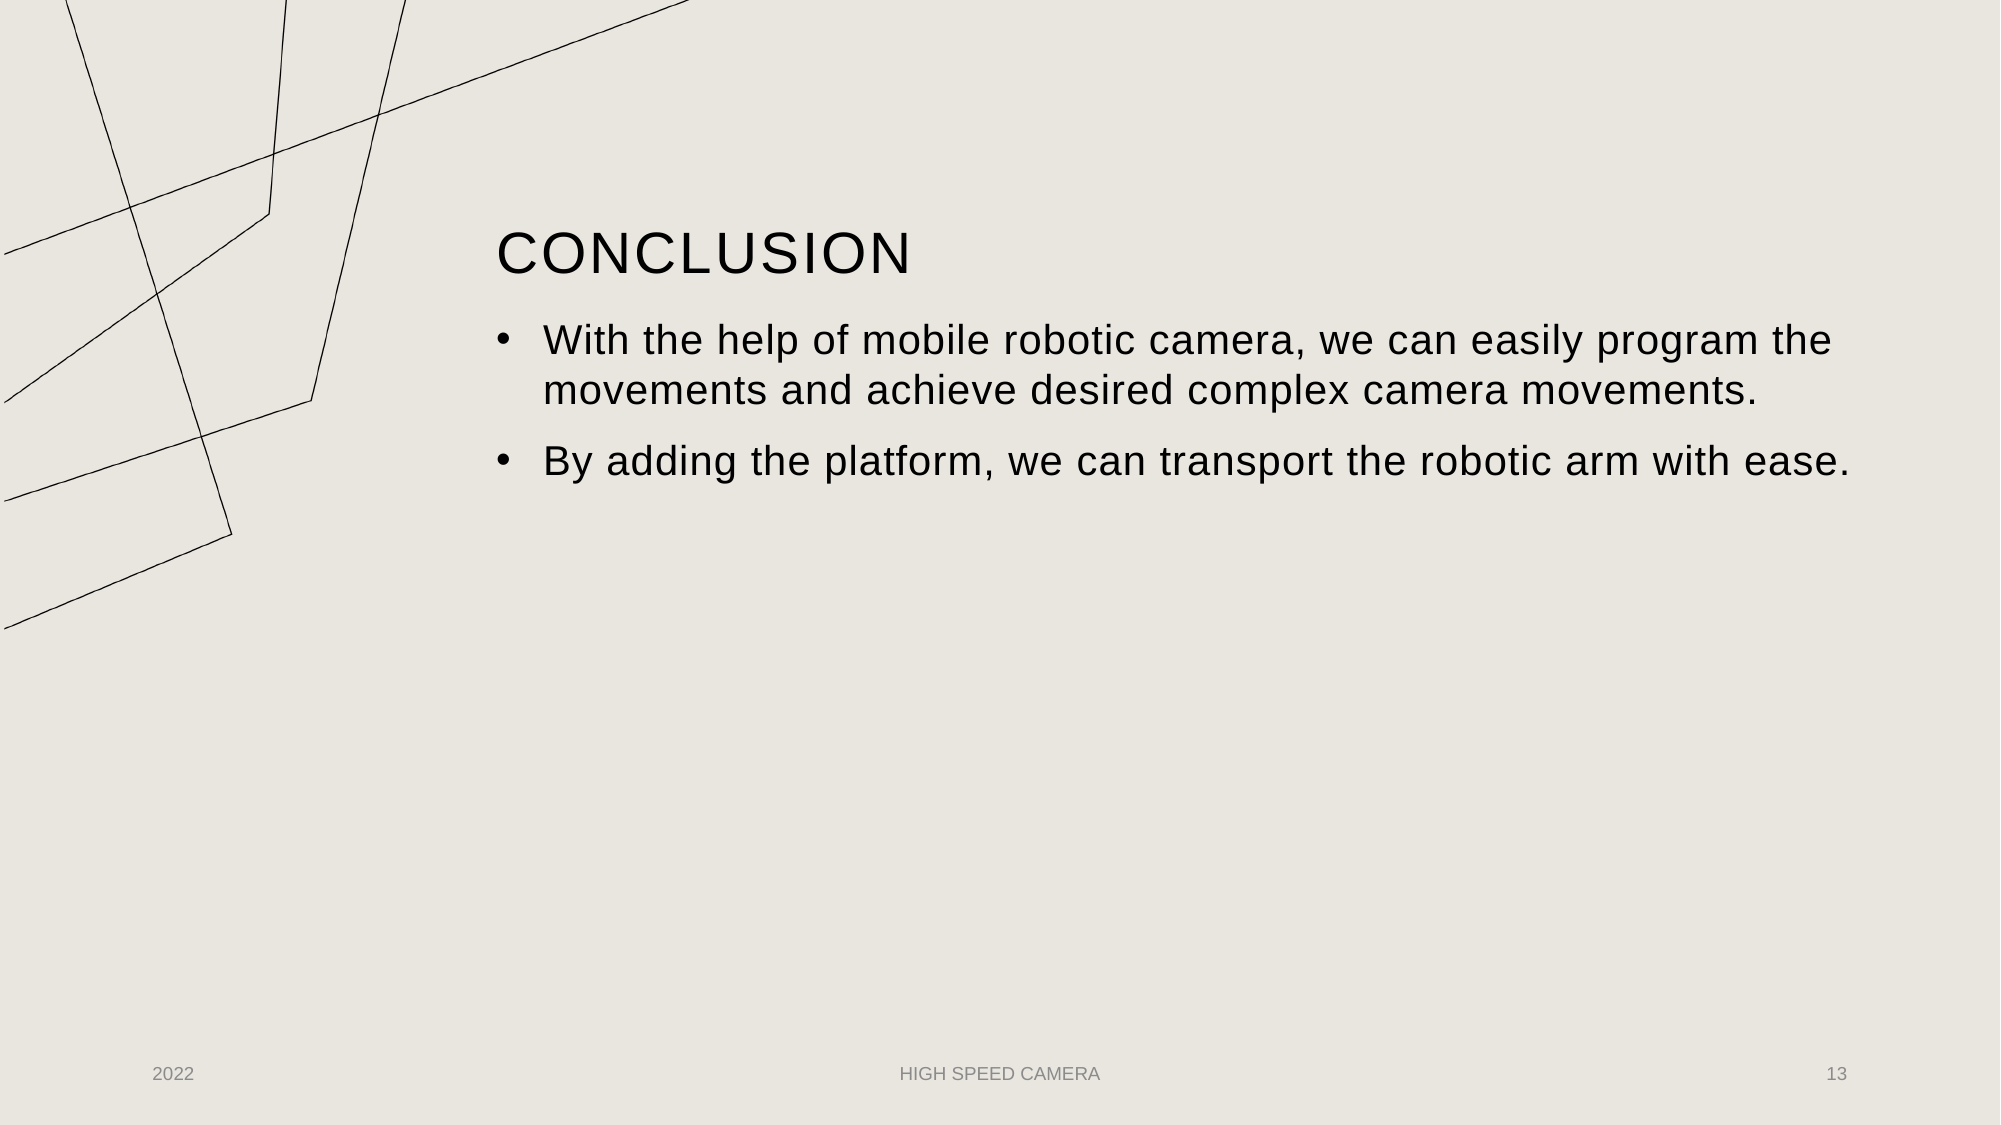

# CONCLUSION
With the help of mobile robotic camera, we can easily program the movements and achieve desired complex camera movements.
By adding the platform, we can transport the robotic arm with ease.

2022
HIGH SPEED CAMERA
13